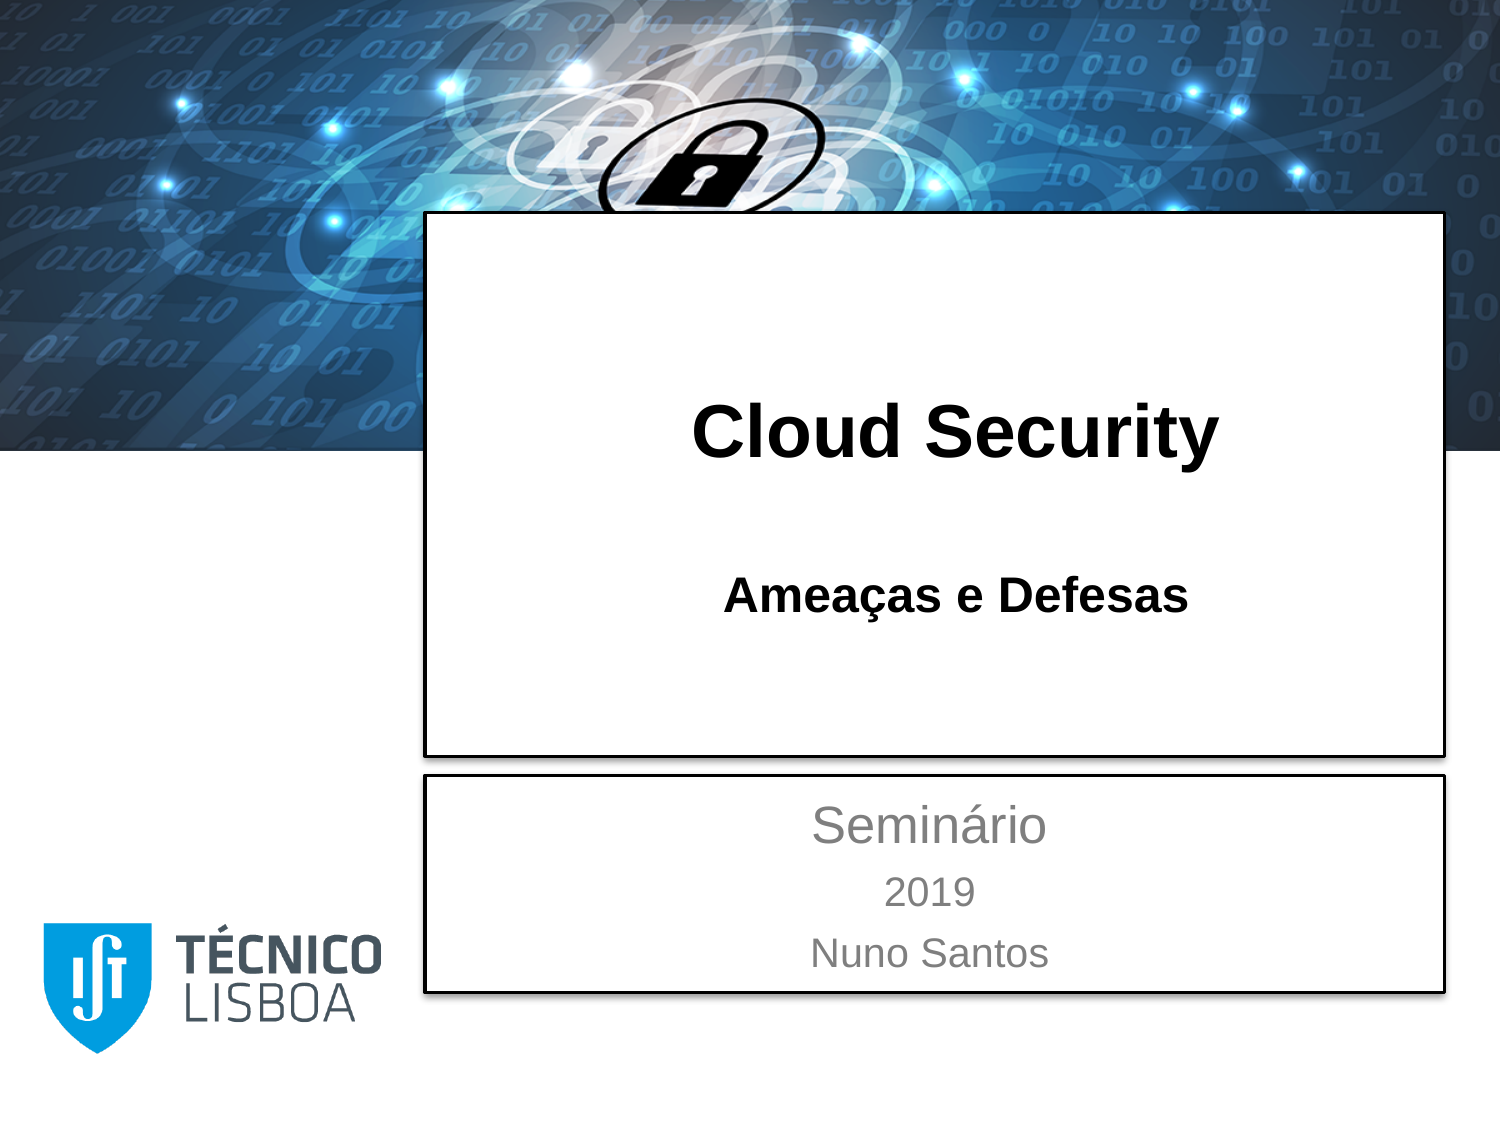

# Cloud Security Ameaças e Defesas
Seminário
2019
Nuno Santos